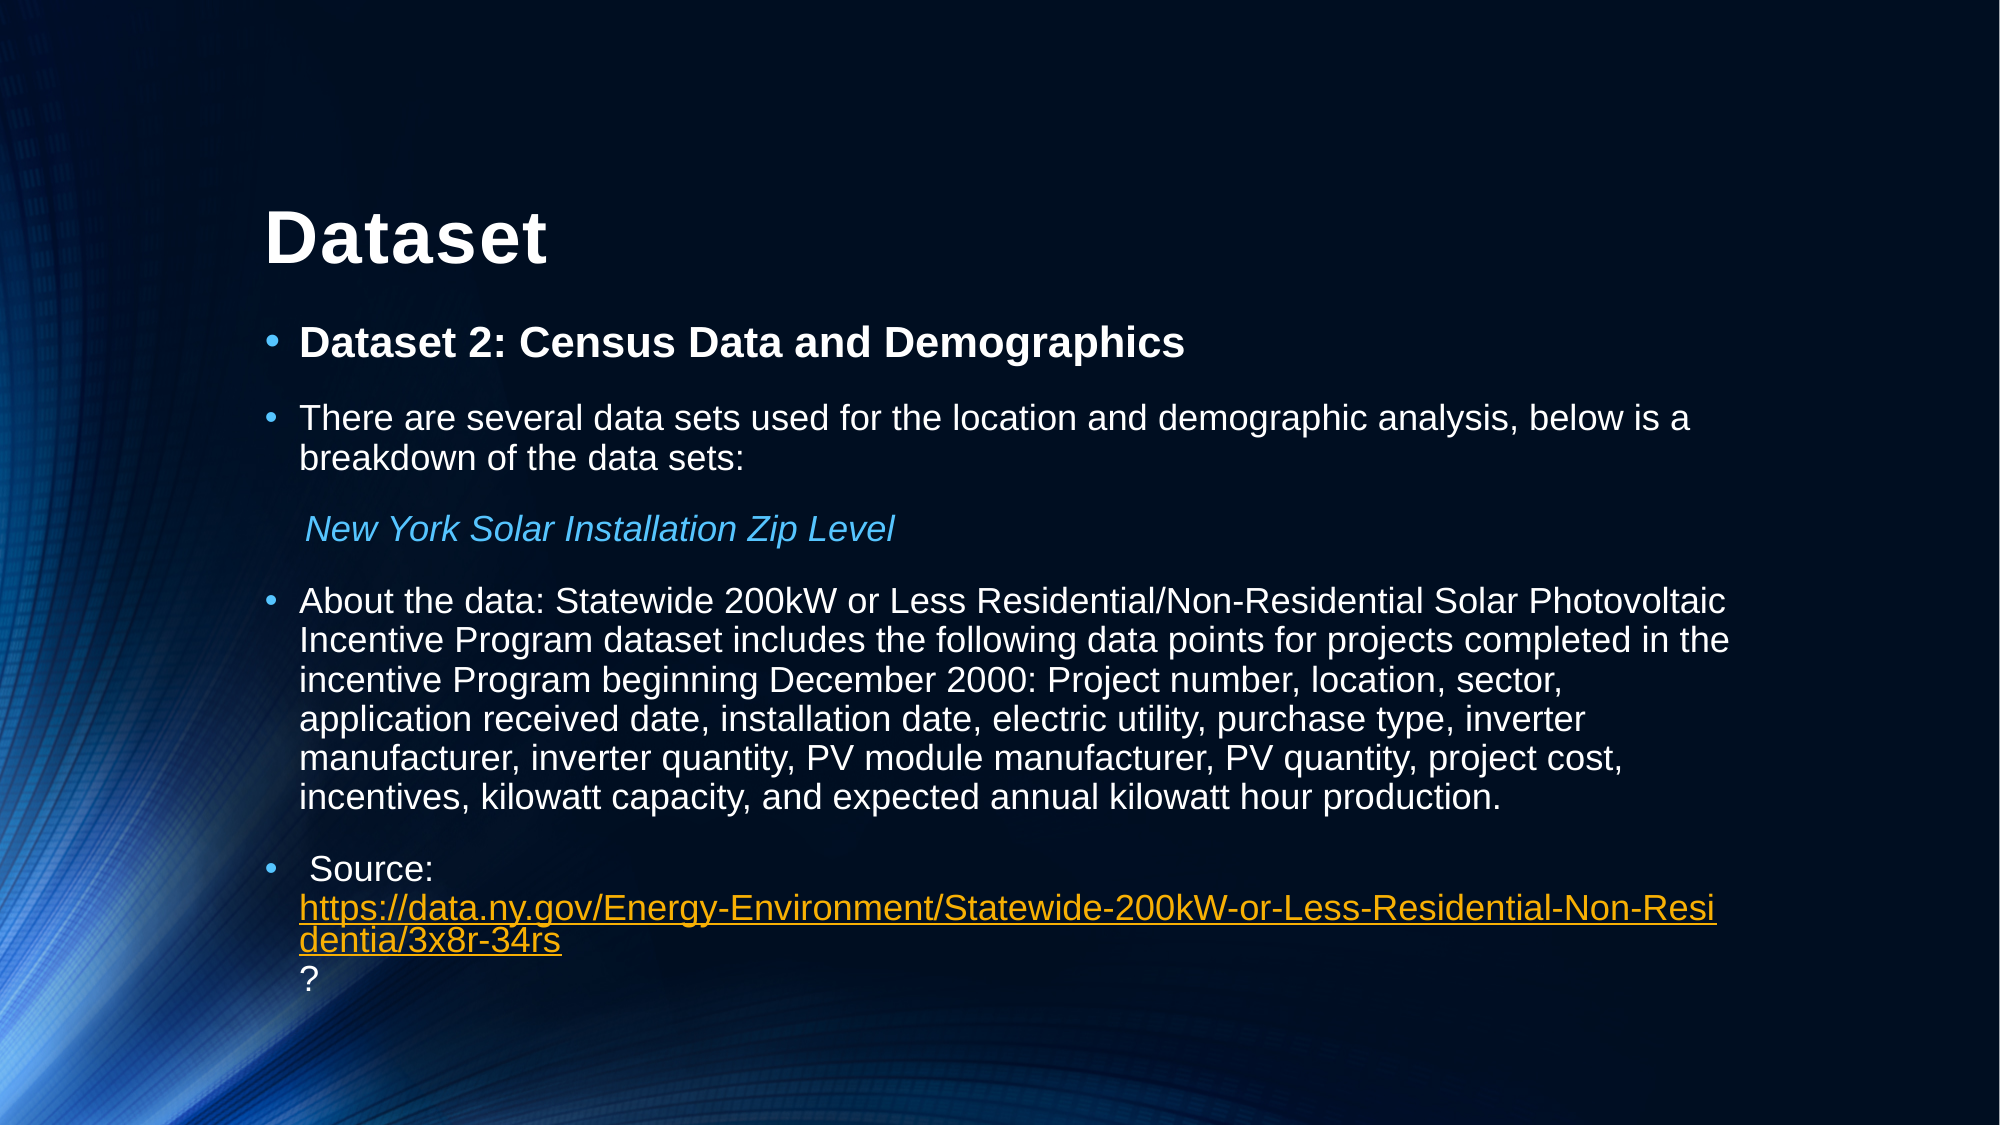

# Dataset
Dataset 2: Census Data and Demographics
There are several data sets used for the location and demographic analysis, below is a breakdown of the data sets:
    New York Solar Installation Zip Level
About the data: Statewide 200kW or Less Residential/Non-Residential Solar Photovoltaic Incentive Program dataset includes the following data points for projects completed in the incentive Program beginning December 2000: Project number, location, sector, application received date, installation date, electric utility, purchase type, inverter manufacturer, inverter quantity, PV module manufacturer, PV quantity, project cost, incentives, kilowatt capacity, and expected annual kilowatt hour production.
 Source: https://data.ny.gov/Energy-Environment/Statewide-200kW-or-Less-Residential-Non-Residentia/3x8r-34rs?